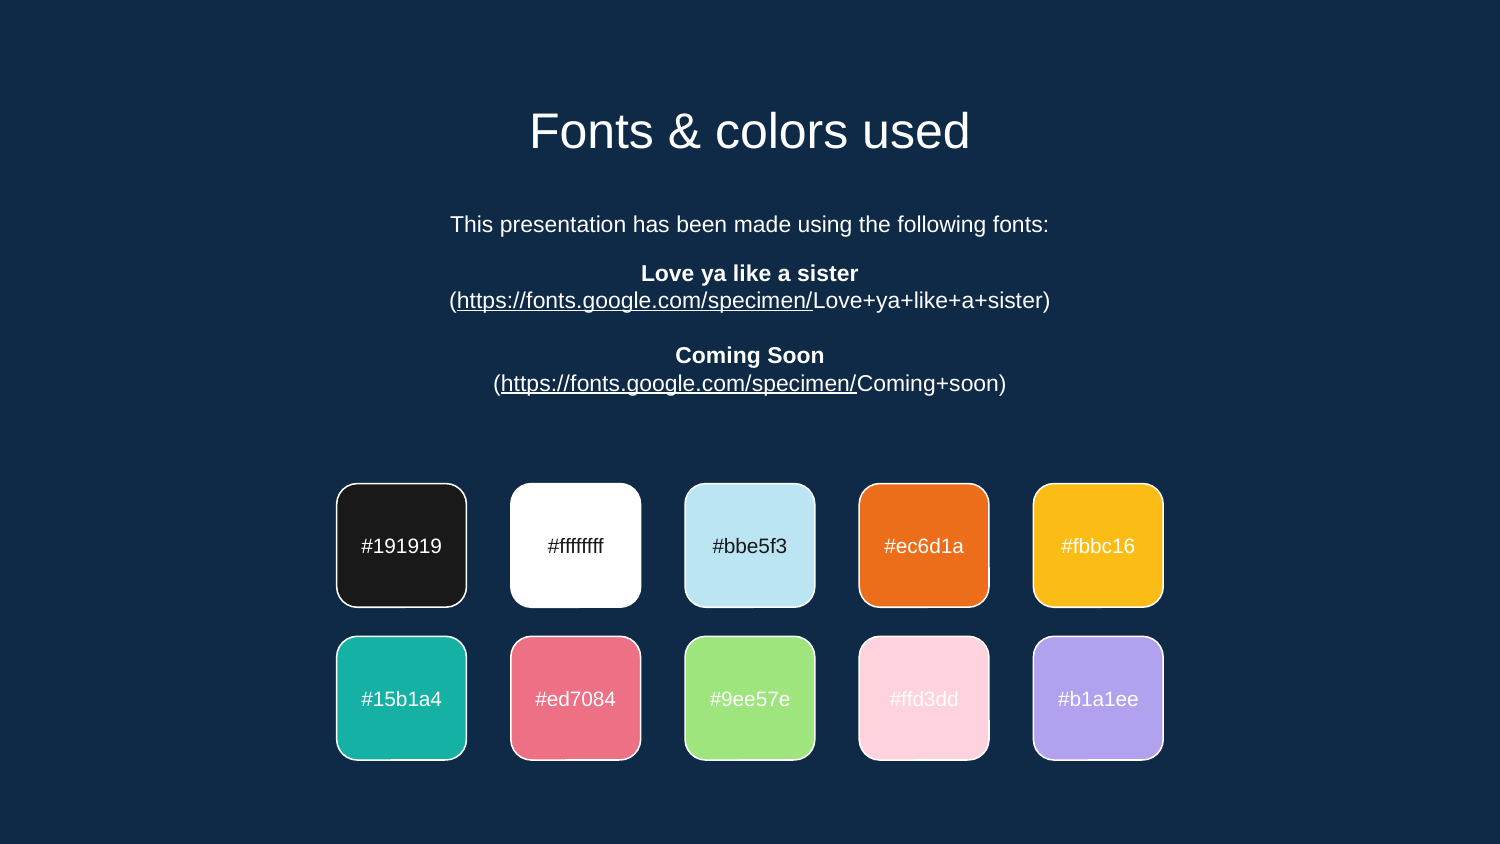

# Fonts & colors used
This presentation has been made using the following fonts:
Love ya like a sister
(https://fonts.google.com/specimen/Love+ya+like+a+sister)

Coming Soon
(https://fonts.google.com/specimen/Coming+soon)

#191919
#ffffffff
#bbe5f3
#ec6d1a
#fbbc16

#15b1a4
#ed7084
#9ee57e
#ffd3dd
#b1a1ee